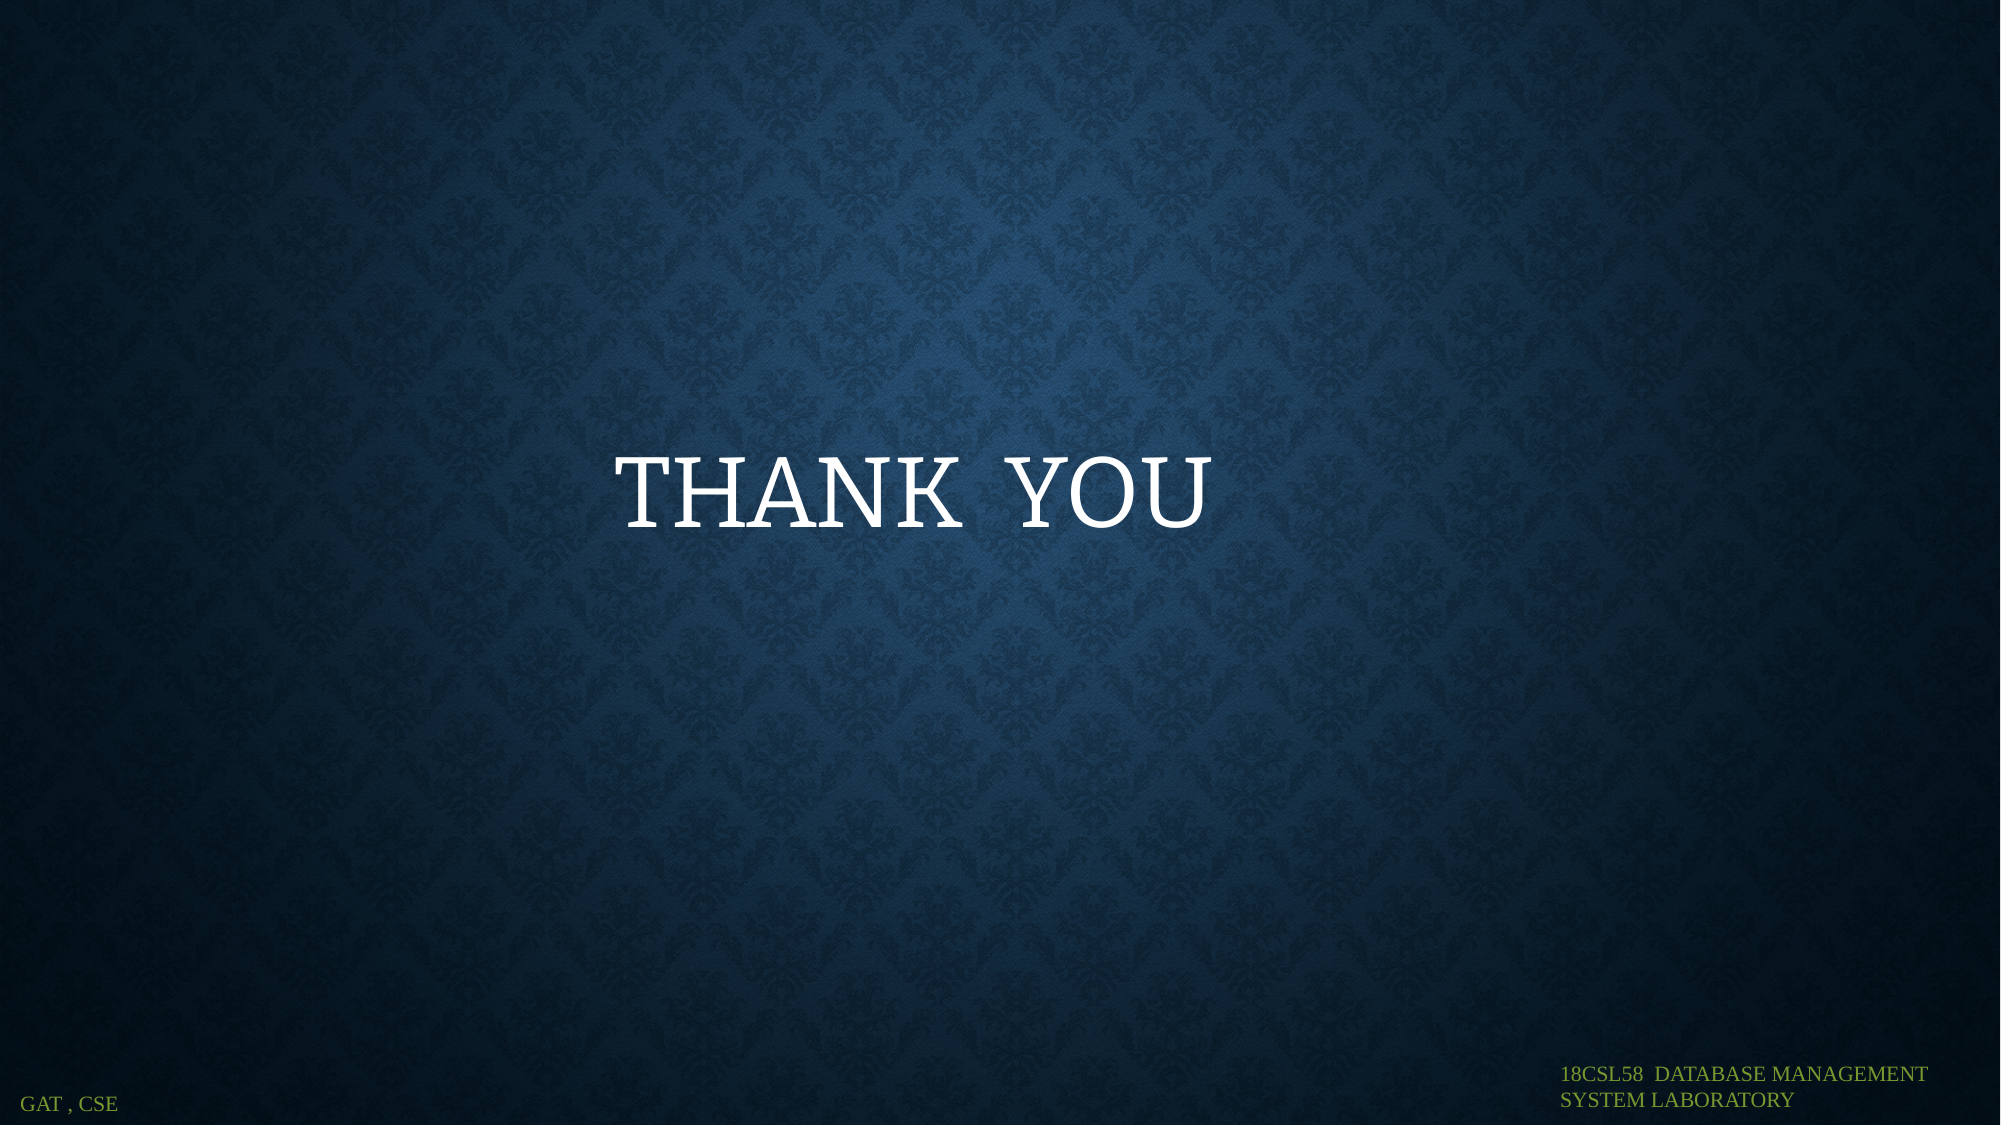

THANK  YOU
18CSL58  DATABASE MANAGEMENT SYSTEM LABORATORY
 GAT , CSE